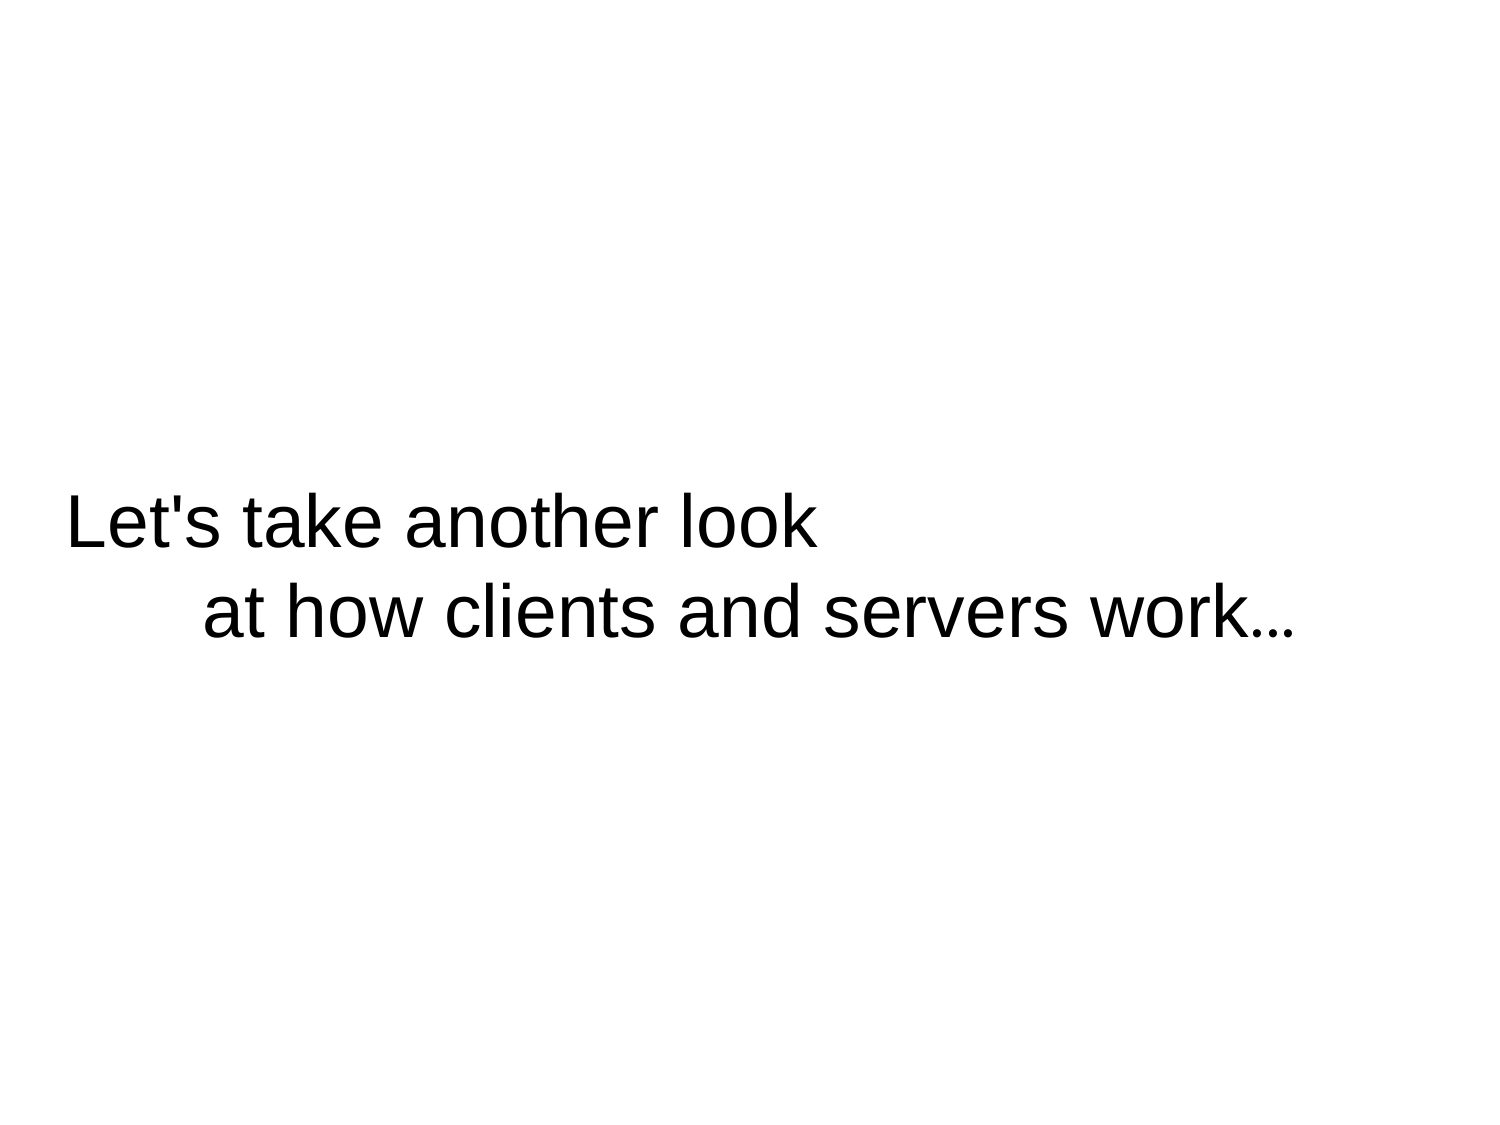

Let's take another look
at how clients and servers work...